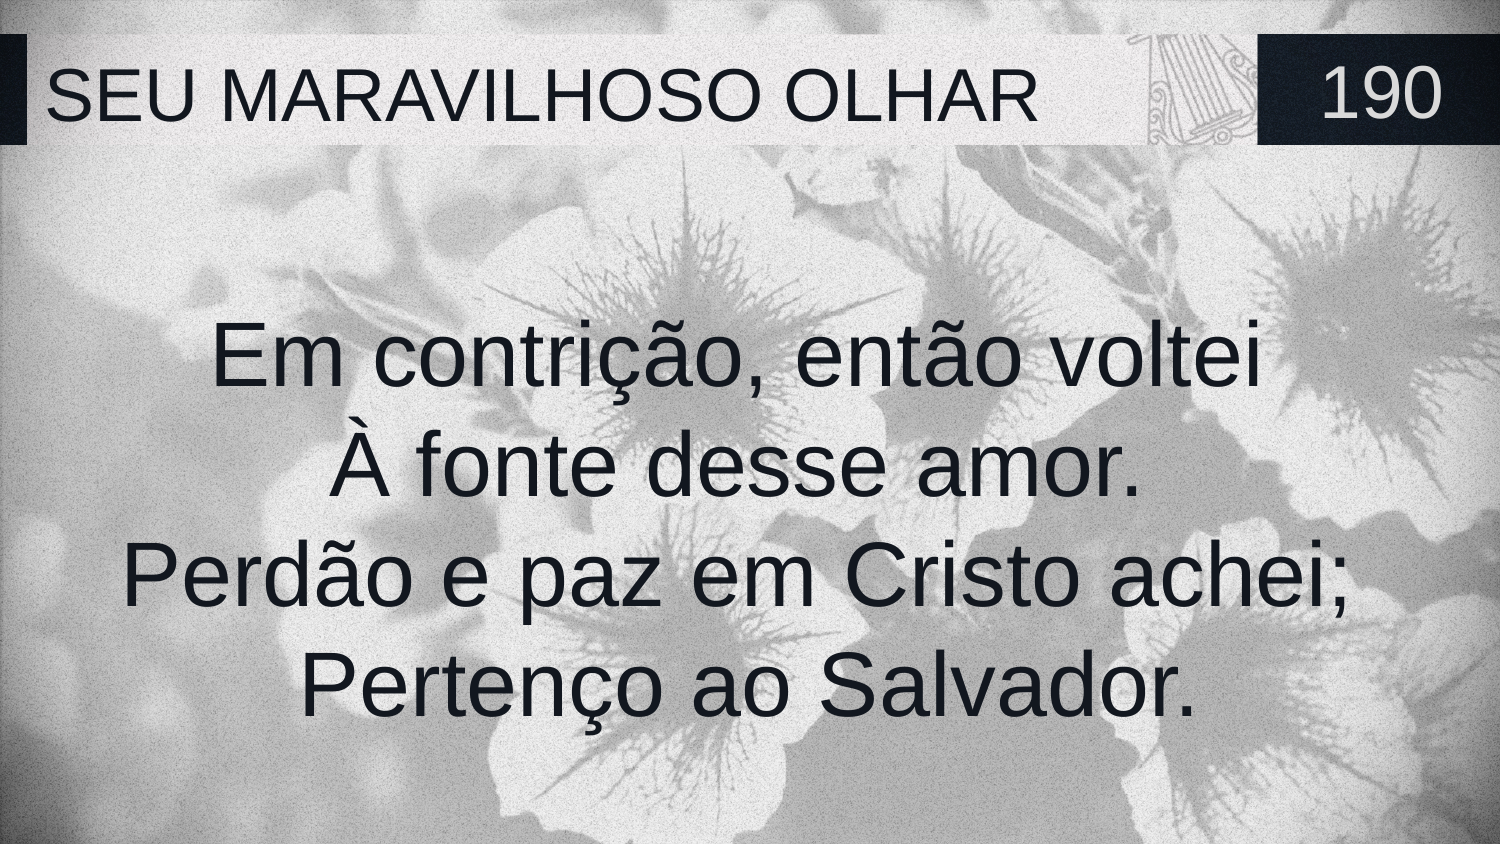

# SEU MARAVILHOSO OLHAR
190
Em contrição, então voltei
À fonte desse amor.
Perdão e paz em Cristo achei;
Pertenço ao Salvador.